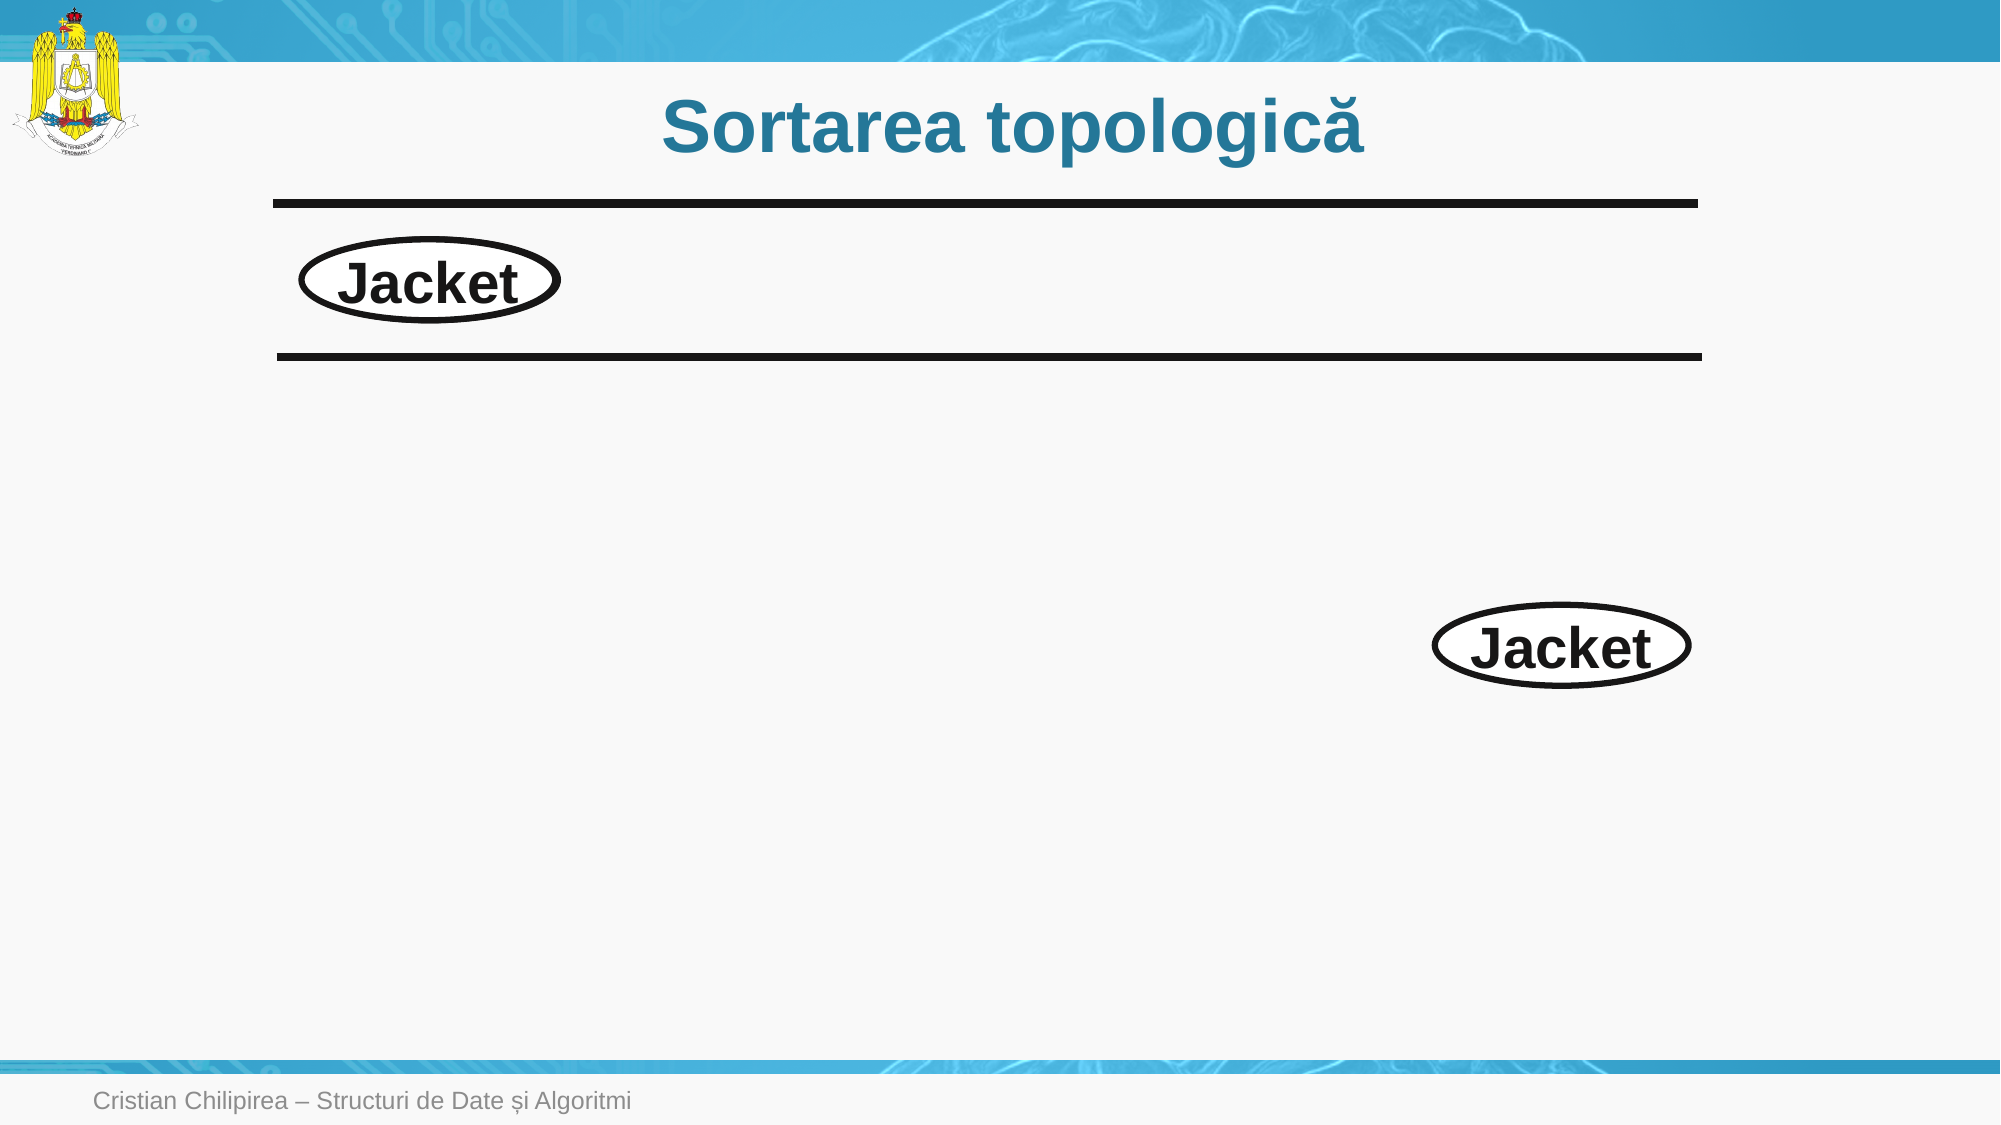

# Sortarea topologică
Jacket
Belt
Jacket
Cristian Chilipirea – Structuri de Date și Algoritmi